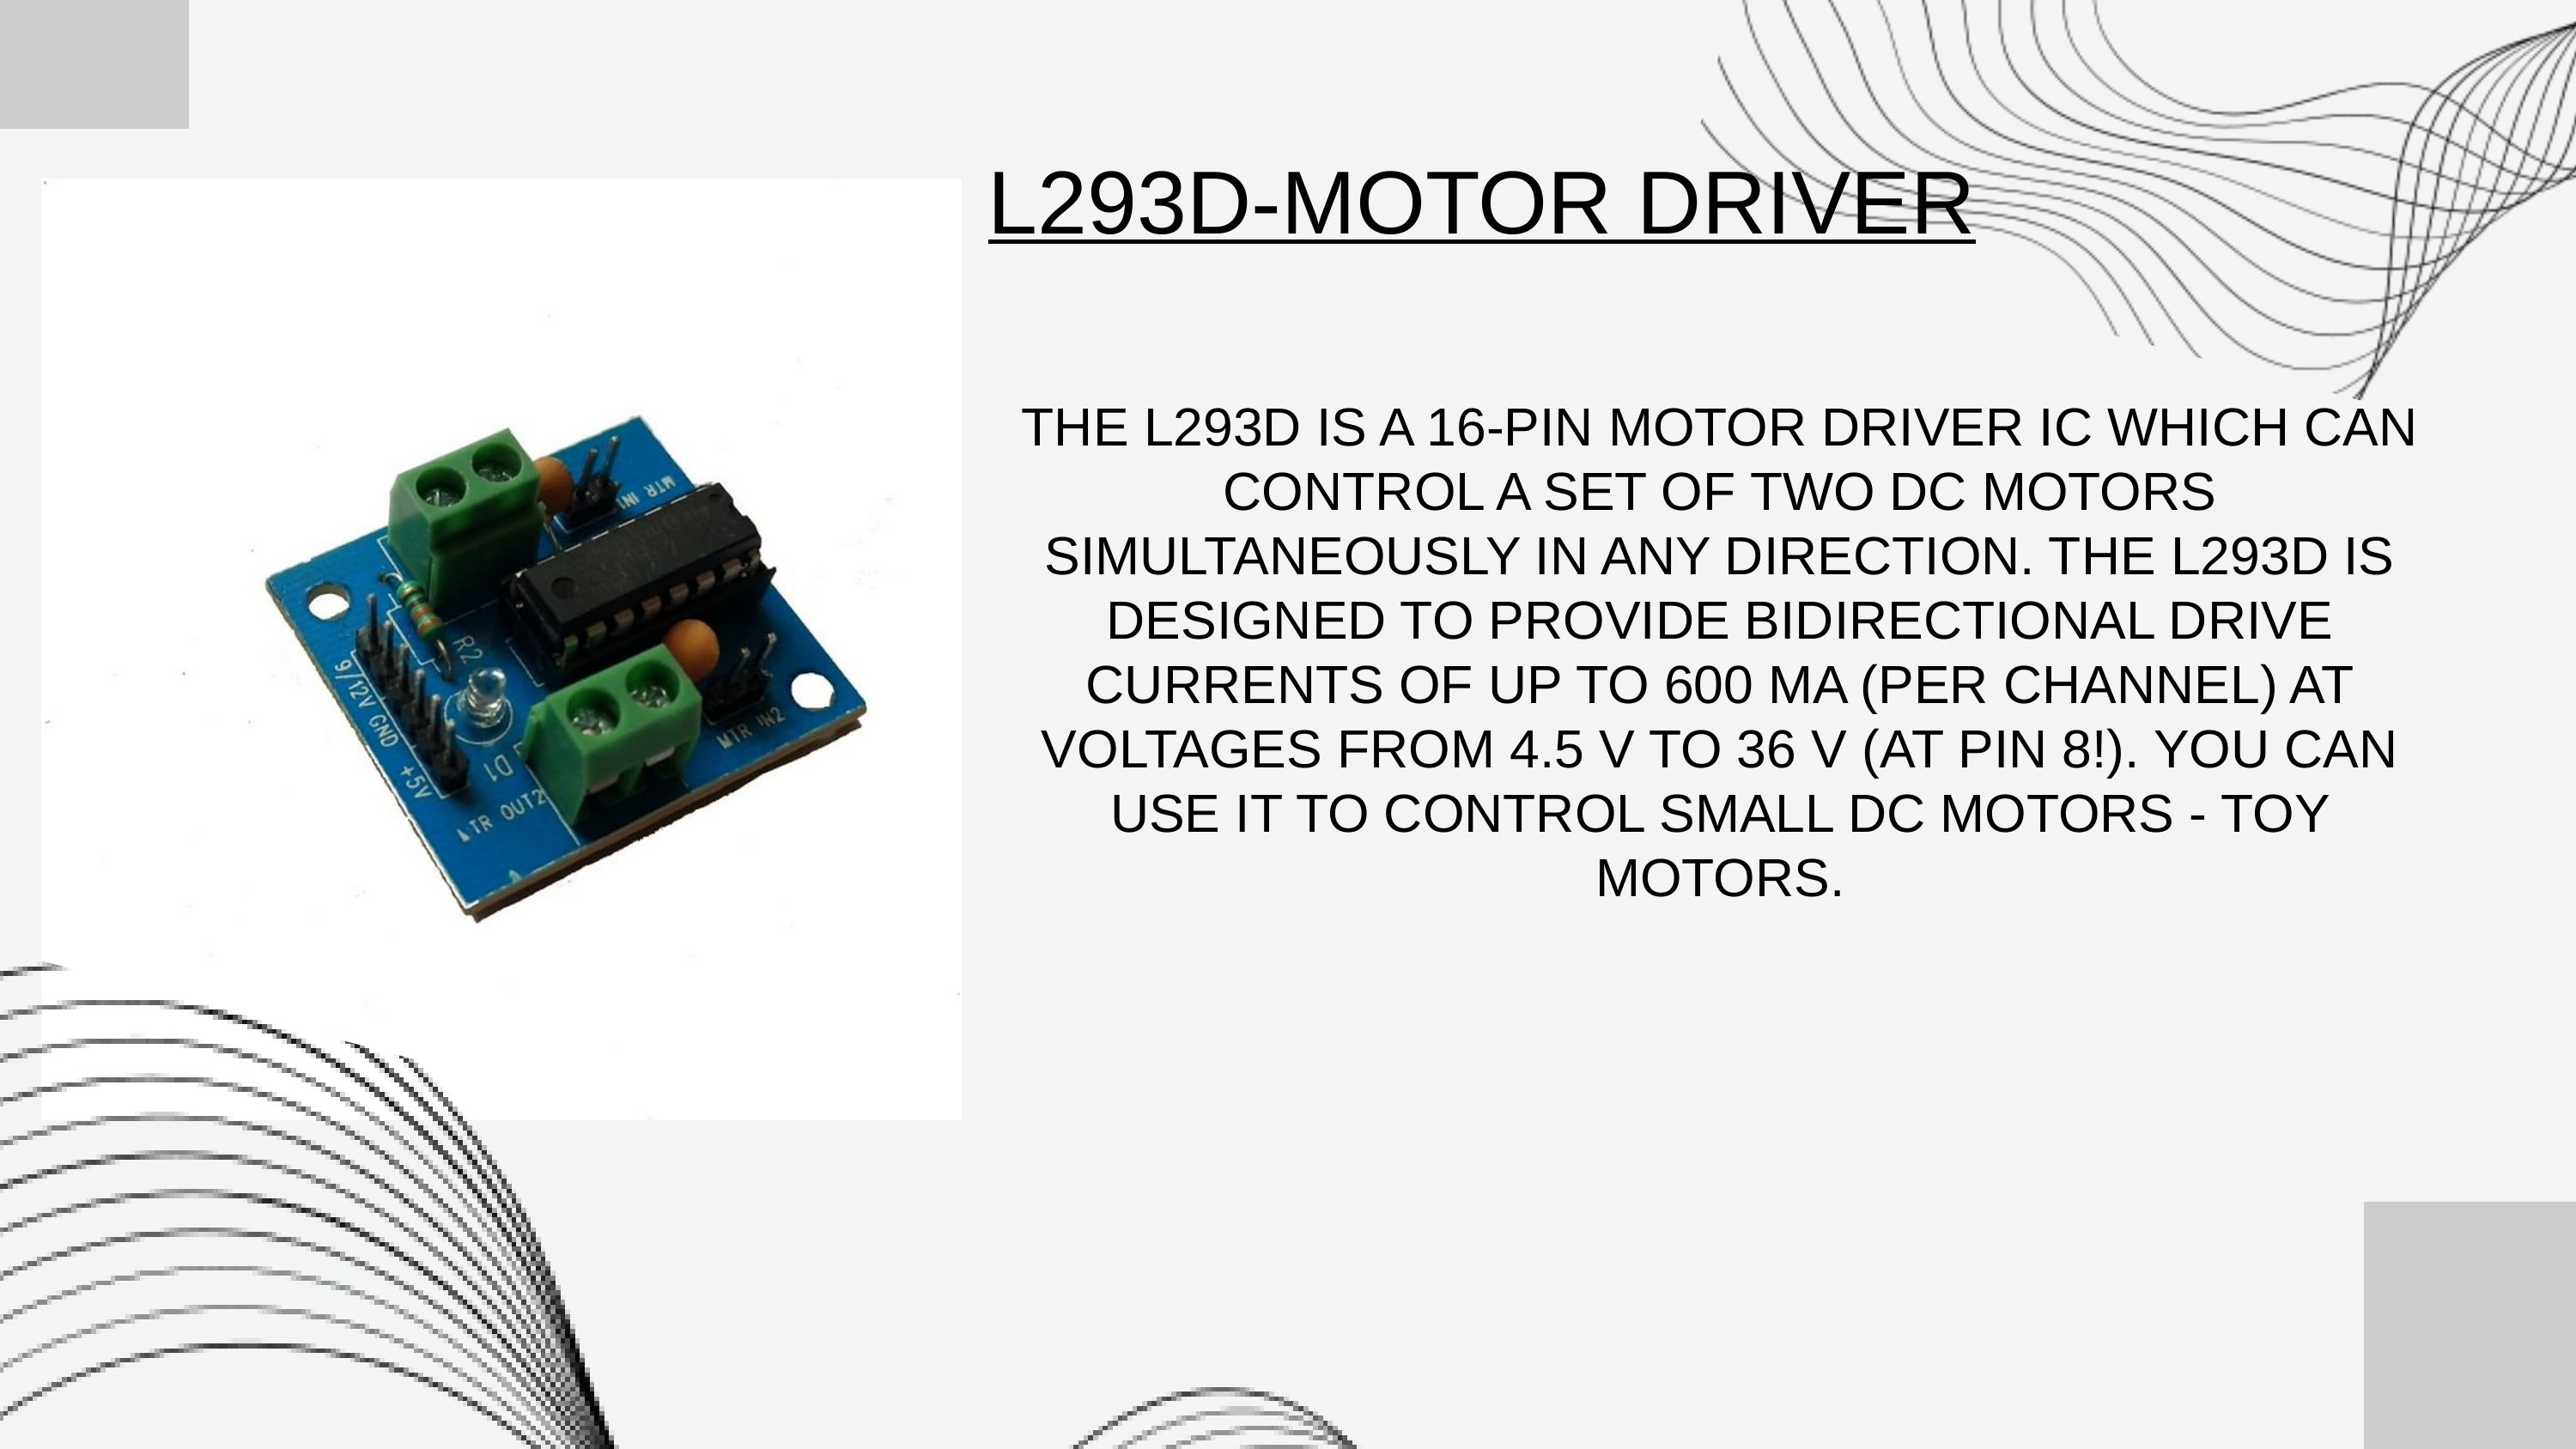

L293D-MOTOR DRIVER

THE L293D IS A 16-PIN MOTOR DRIVER IC WHICH CAN CONTROL A SET OF TWO DC MOTORS SIMULTANEOUSLY IN ANY DIRECTION. THE L293D IS DESIGNED TO PROVIDE BIDIRECTIONAL DRIVE CURRENTS OF UP TO 600 MA (PER CHANNEL) AT VOLTAGES FROM 4.5 V TO 36 V (AT PIN 8!). YOU CAN USE IT TO CONTROL SMALL DC MOTORS - TOY MOTORS.